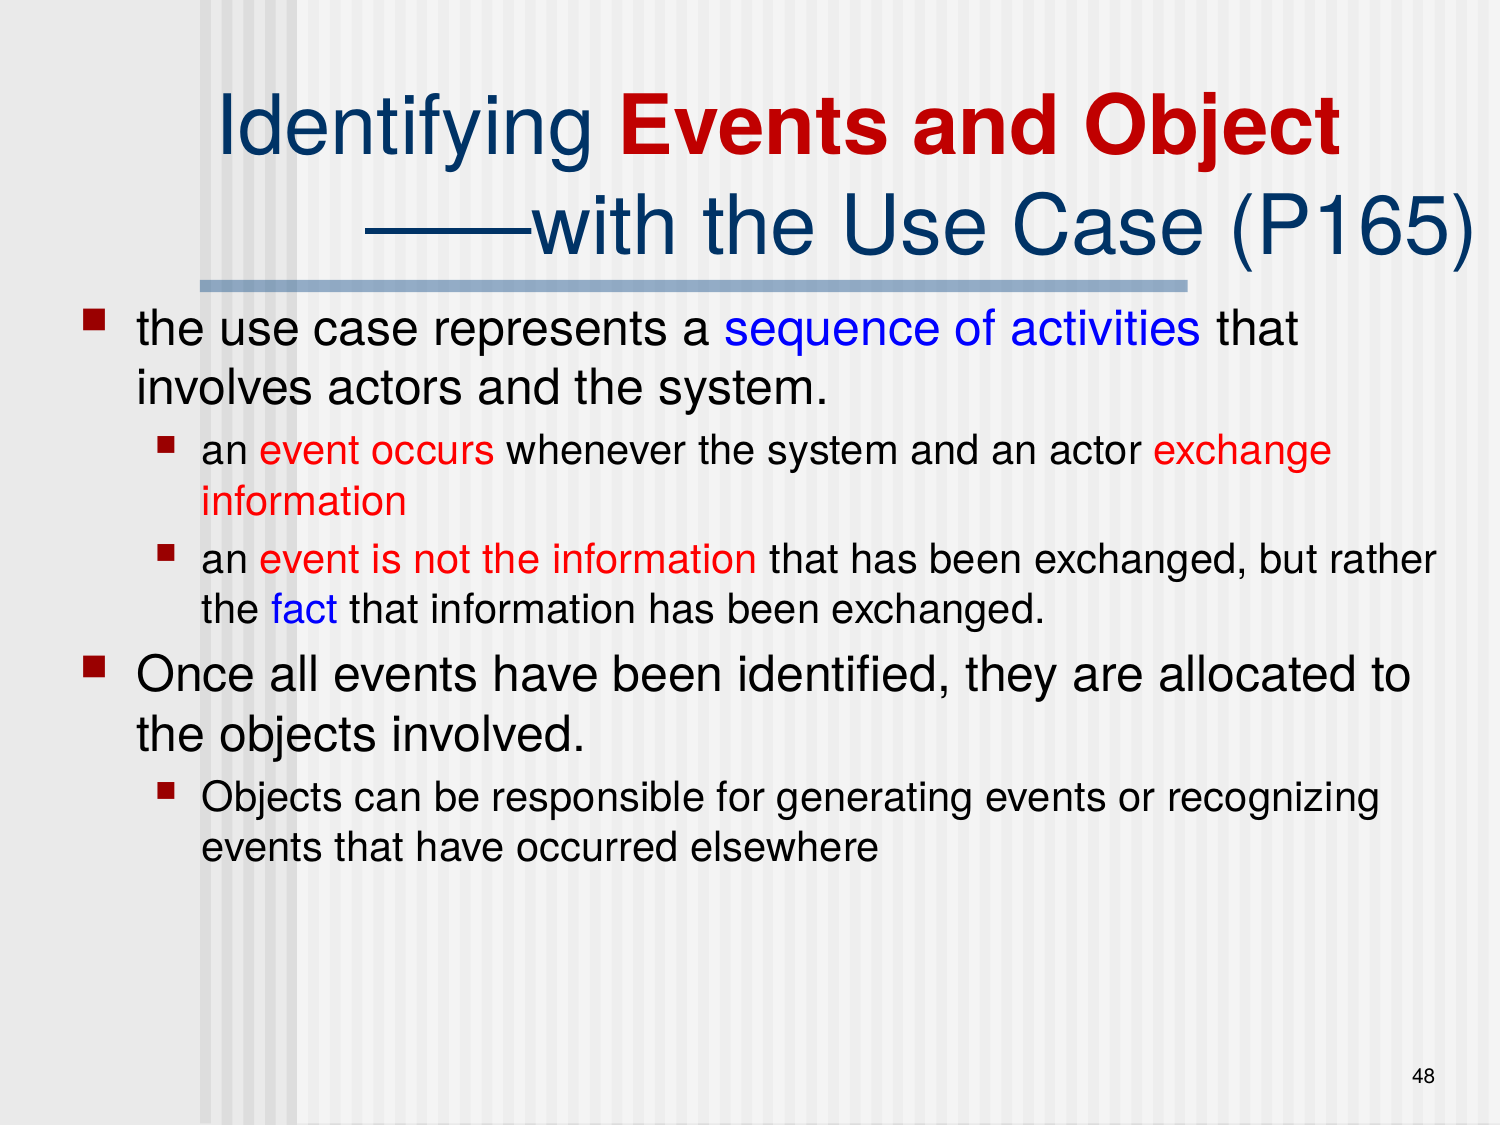

# Identifying Events and Object ——with the Use Case (P165)
the use case represents a sequence of activities that involves actors and the system.
an event occurs whenever the system and an actor exchange information
an event is not the information that has been exchanged, but rather the fact that information has been exchanged.
Once all events have been identified, they are allocated to the objects involved.
Objects can be responsible for generating events or recognizing events that have occurred elsewhere
48